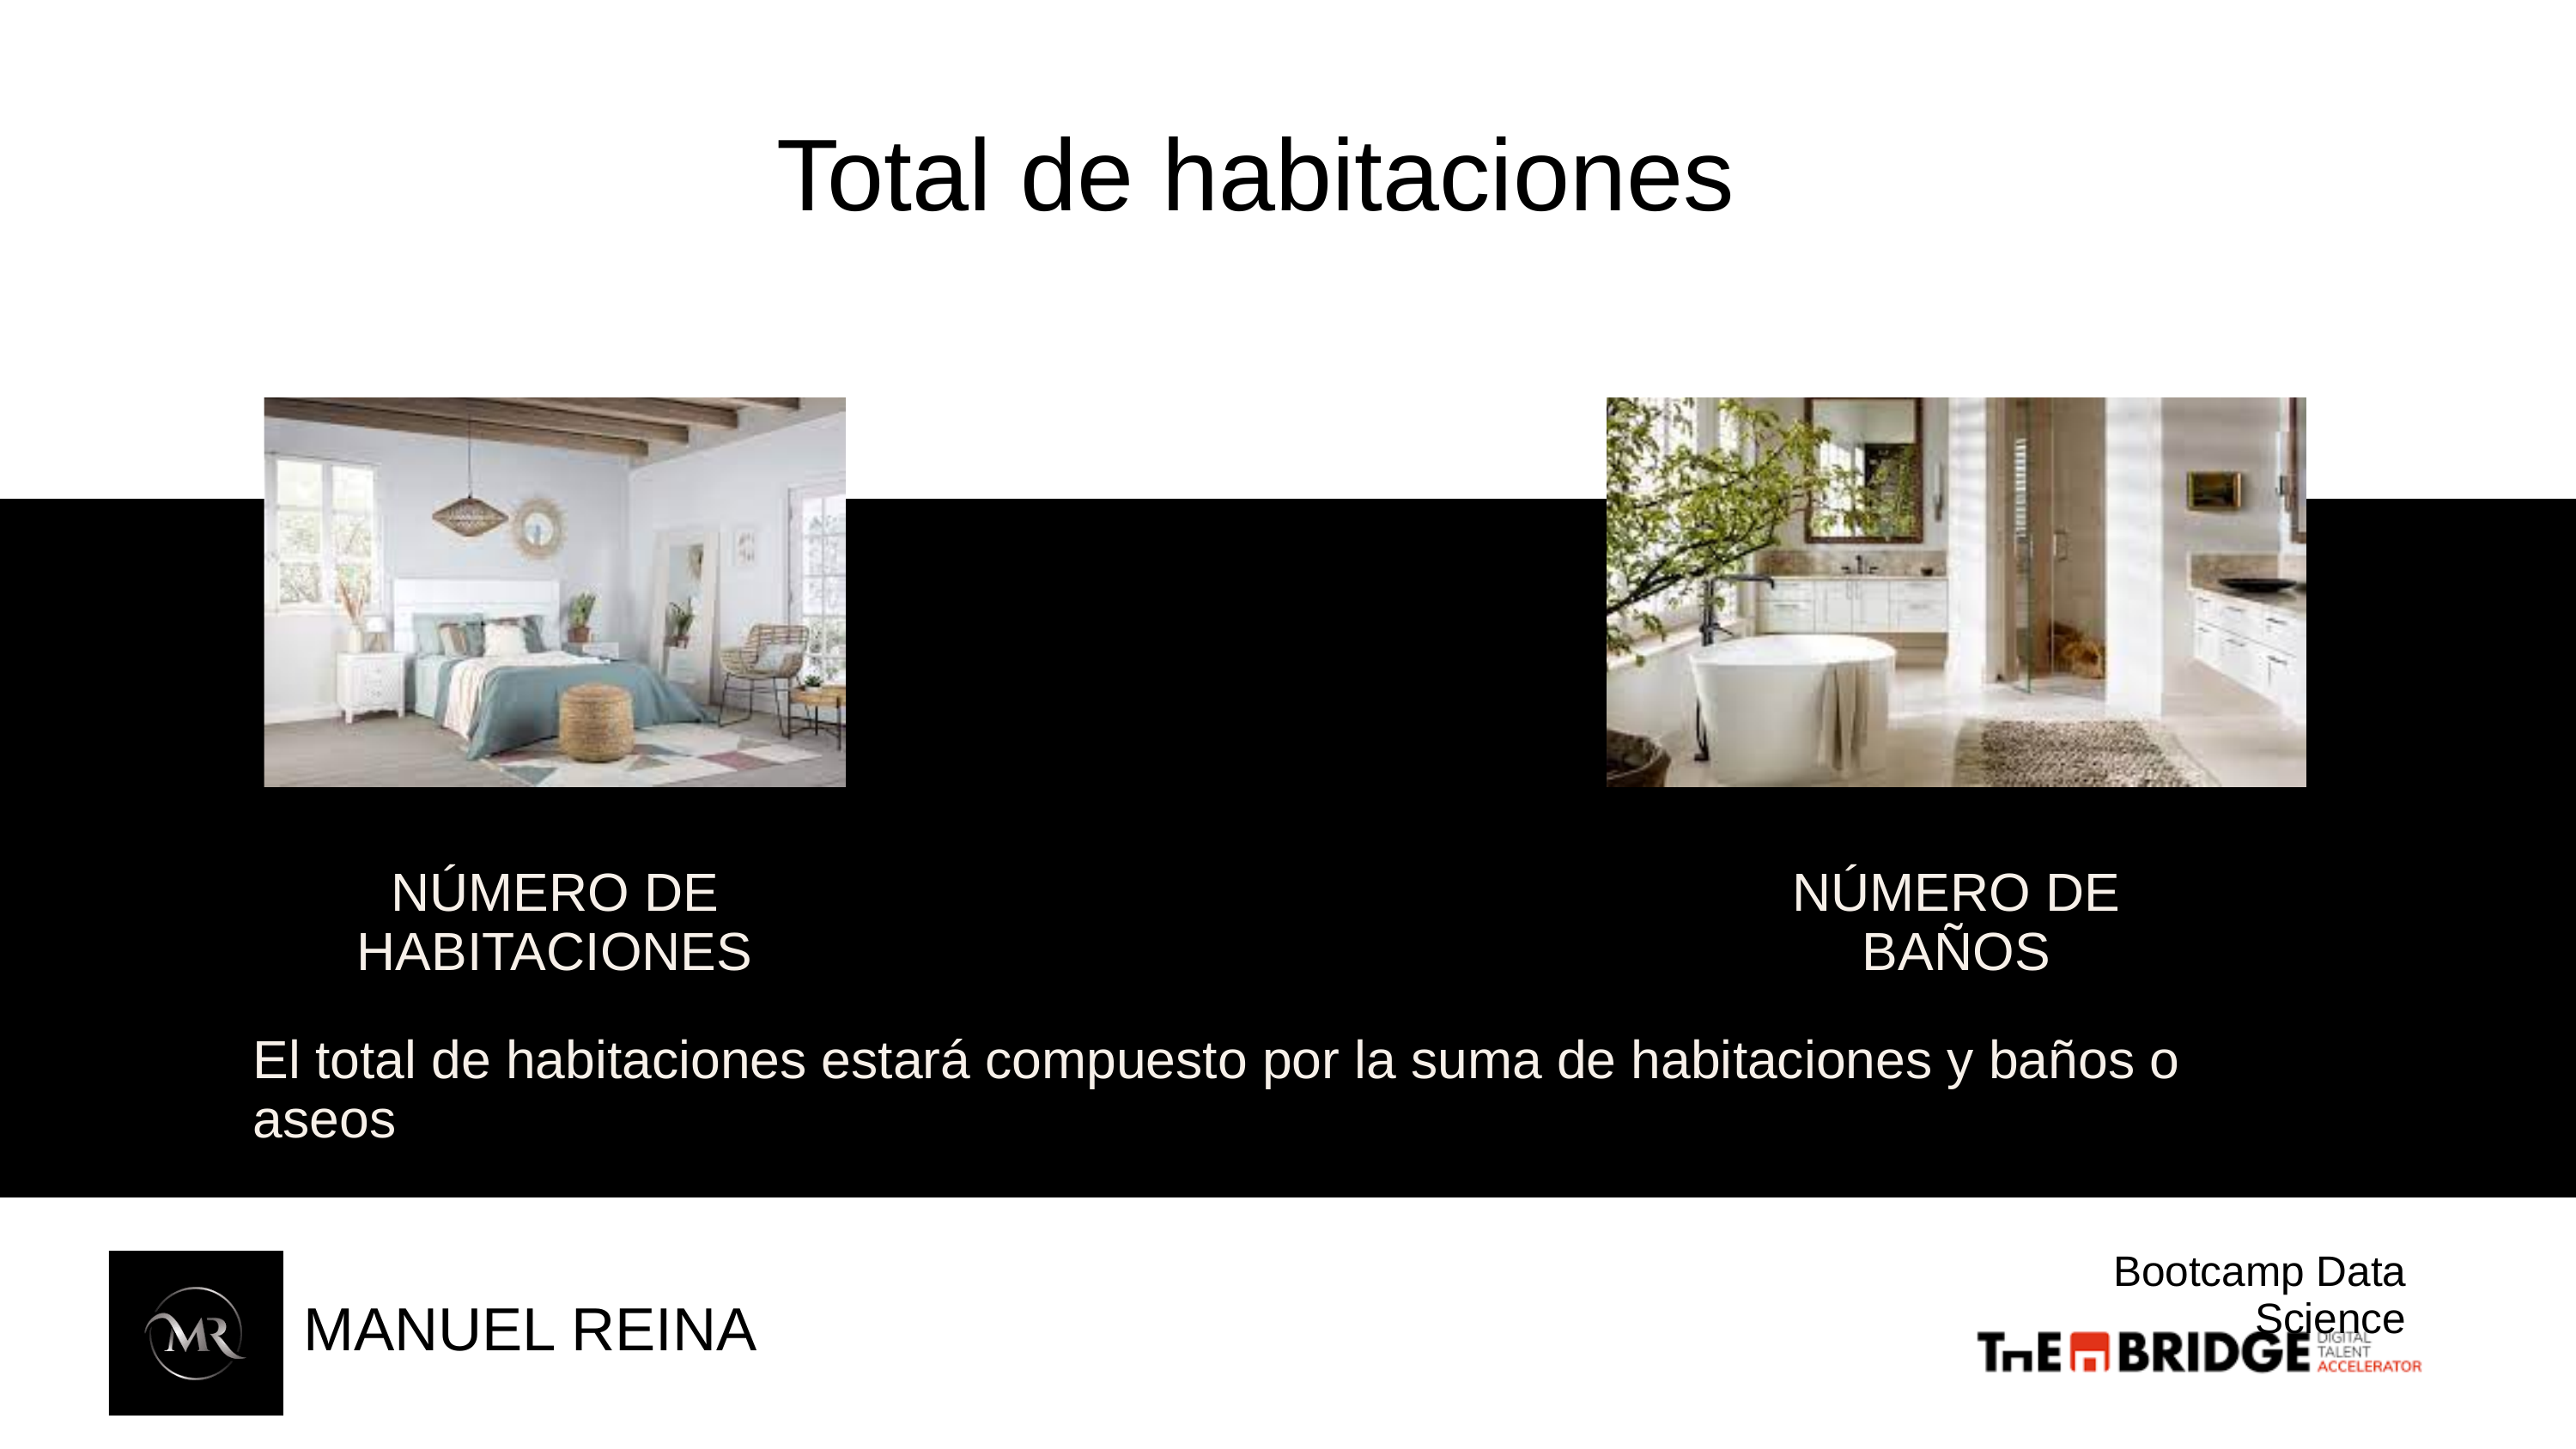

Total de habitaciones

NÚMERO DE HABITACIONES
NÚMERO DE BAÑOS
El total de habitaciones estará compuesto por la suma de habitaciones y baños o aseos

Bootcamp Data Science

MANUEL REINA